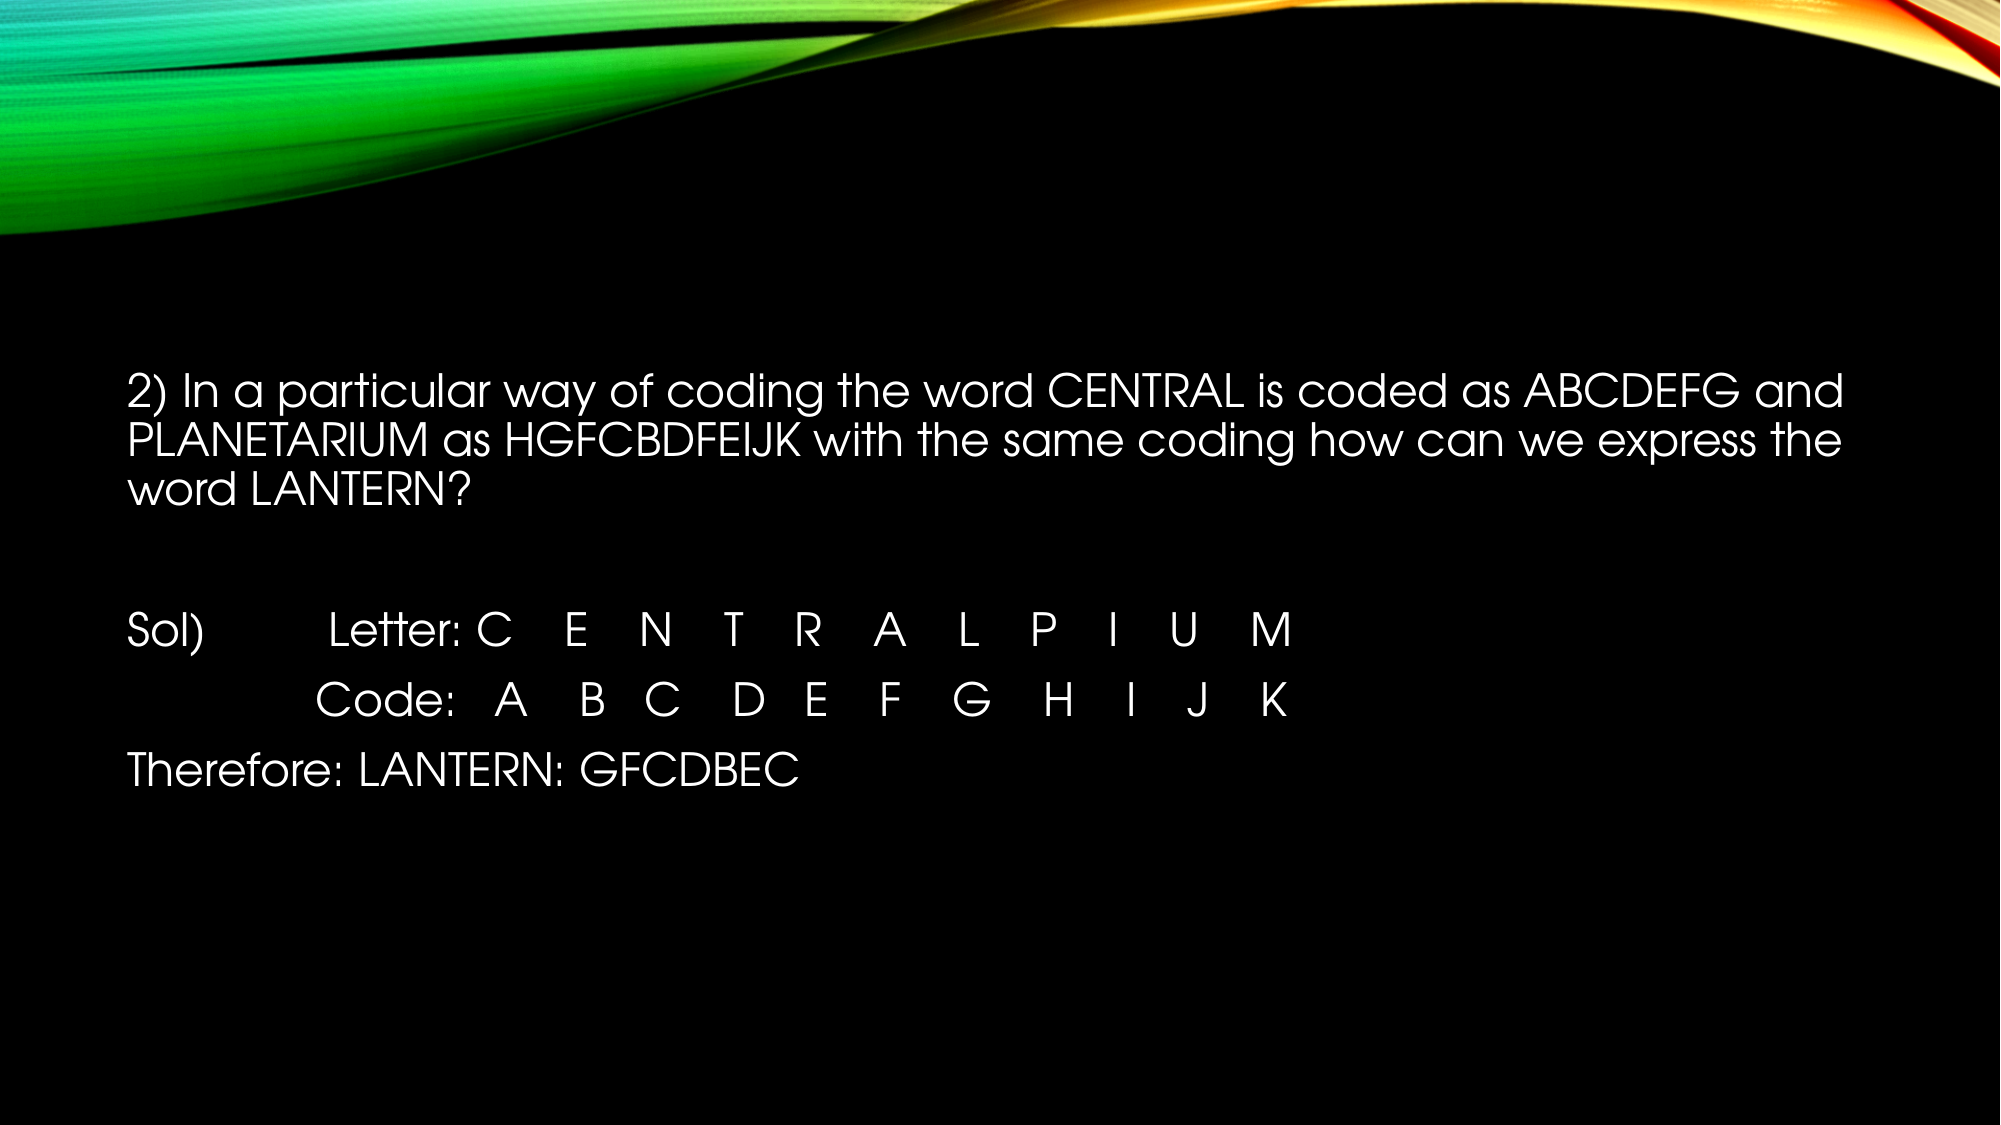

2) In a particular way of coding the word CENTRAL is coded as ABCDEFG and PLANETARIUM as HGFCBDFEIJK with the same coding how can we express the word LANTERN?

Sol) 	    Letter: C    E    N    T    R    A    L    P    I    U    M
	   Code:   A    B   C    D   E    F    G    H    I    J    K
Therefore: LANTERN: GFCDBEC